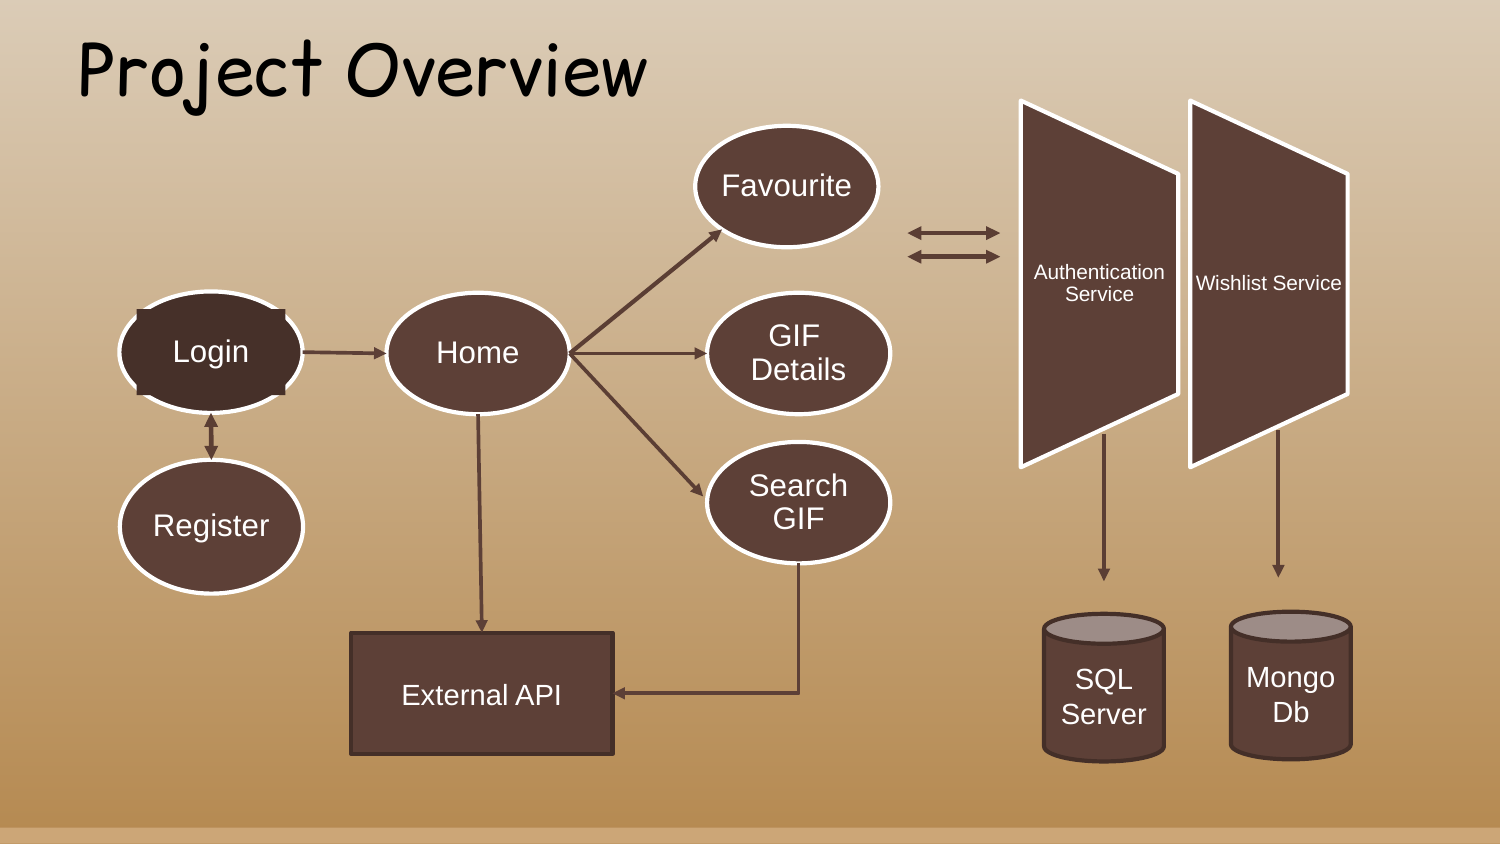

Project Overview
Authentication Service
Wishlist Service

Favourite

Login

Home

GIF
Details

Search
GIF

Register
Mongo
Db
SQL
Server
External API